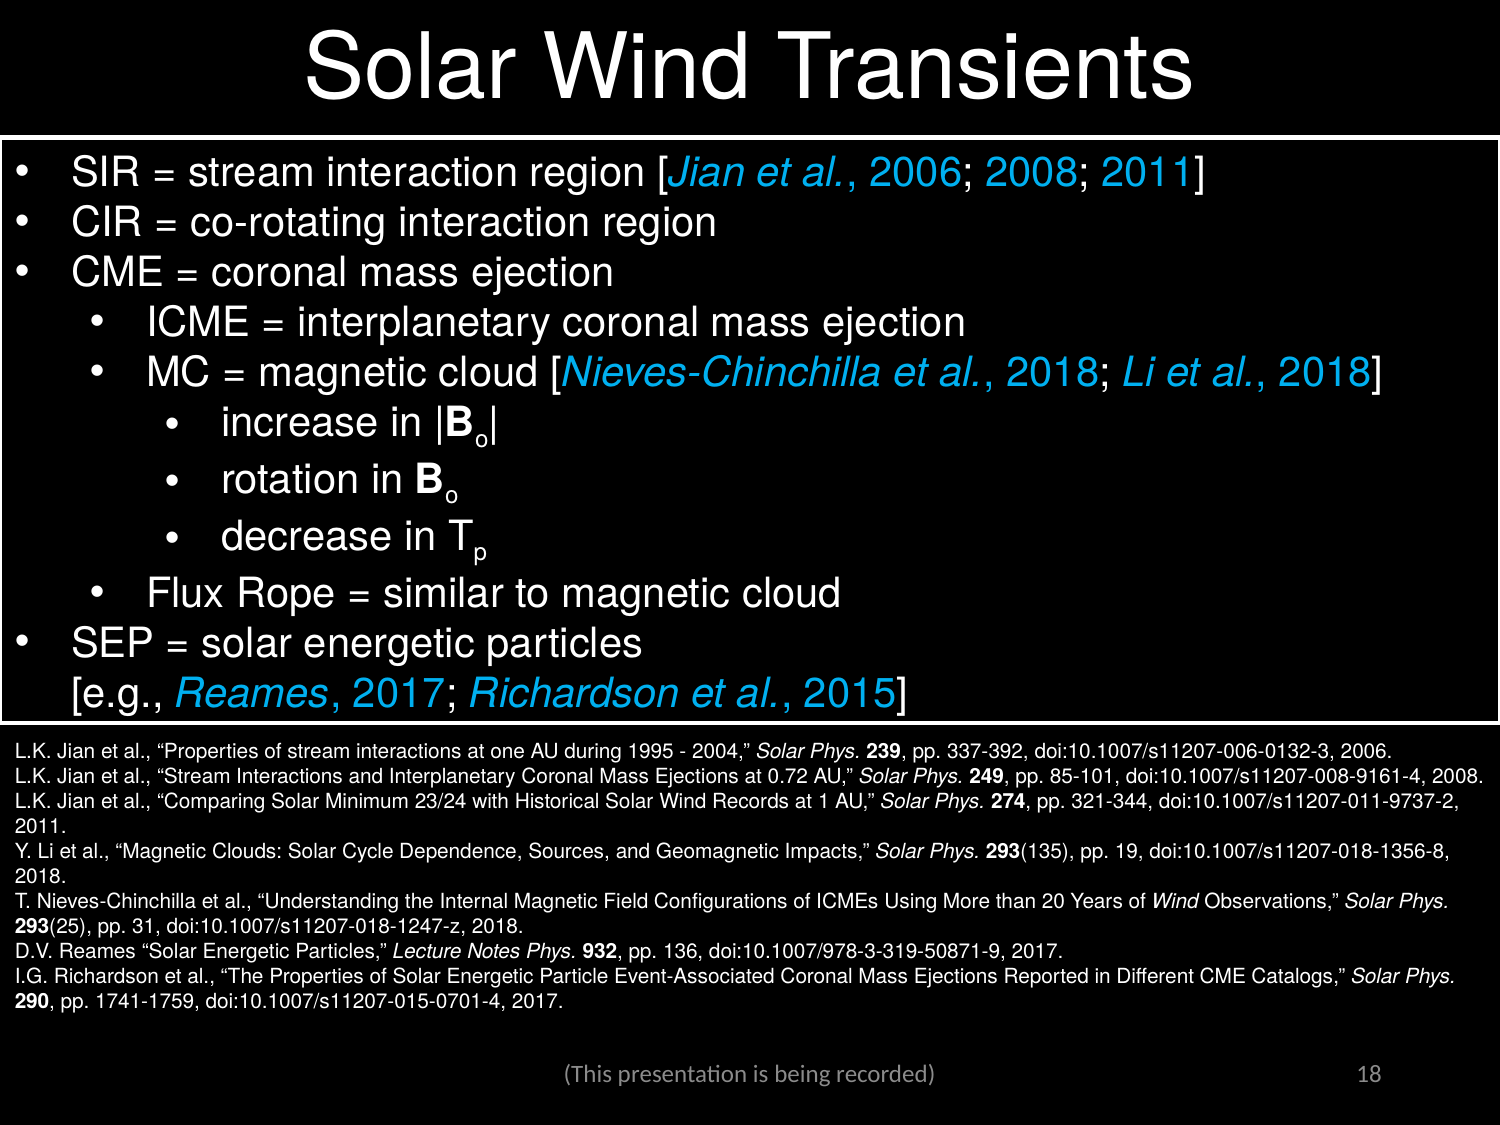

# Solar Wind Transients
SIR = stream interaction region [Jian et al., 2006; 2008; 2011]
CIR = co-rotating interaction region
CME = coronal mass ejection
ICME = interplanetary coronal mass ejection
MC = magnetic cloud [Nieves-Chinchilla et al., 2018; Li et al., 2018]
increase in |Bo|
rotation in Bo
decrease in Tp
Flux Rope = similar to magnetic cloud
SEP = solar energetic particles
[e.g., Reames, 2017; Richardson et al., 2015]
L.K. Jian et al., “Properties of stream interactions at one AU during 1995 - 2004,” Solar Phys. 239, pp. 337-392, doi:10.1007/s11207-006-0132-3, 2006.
L.K. Jian et al., “Stream Interactions and Interplanetary Coronal Mass Ejections at 0.72 AU,” Solar Phys. 249, pp. 85-101, doi:10.1007/s11207-008-9161-4, 2008.
L.K. Jian et al., “Comparing Solar Minimum 23/24 with Historical Solar Wind Records at 1 AU,” Solar Phys. 274, pp. 321-344, doi:10.1007/s11207-011-9737-2, 2011.
Y. Li et al., “Magnetic Clouds: Solar Cycle Dependence, Sources, and Geomagnetic Impacts,” Solar Phys. 293(135), pp. 19, doi:10.1007/s11207-018-1356-8, 2018.
T. Nieves-Chinchilla et al., “Understanding the Internal Magnetic Field Configurations of ICMEs Using More than 20 Years of Wind Observations,” Solar Phys. 293(25), pp. 31, doi:10.1007/s11207-018-1247-z, 2018.
D.V. Reames “Solar Energetic Particles,” Lecture Notes Phys. 932, pp. 136, doi:10.1007/978-3-319-50871-9, 2017.
I.G. Richardson et al., “The Properties of Solar Energetic Particle Event-Associated Coronal Mass Ejections Reported in Different CME Catalogs,” Solar Phys. 290, pp. 1741-1759, doi:10.1007/s11207-015-0701-4, 2017.
(This presentation is being recorded)
18